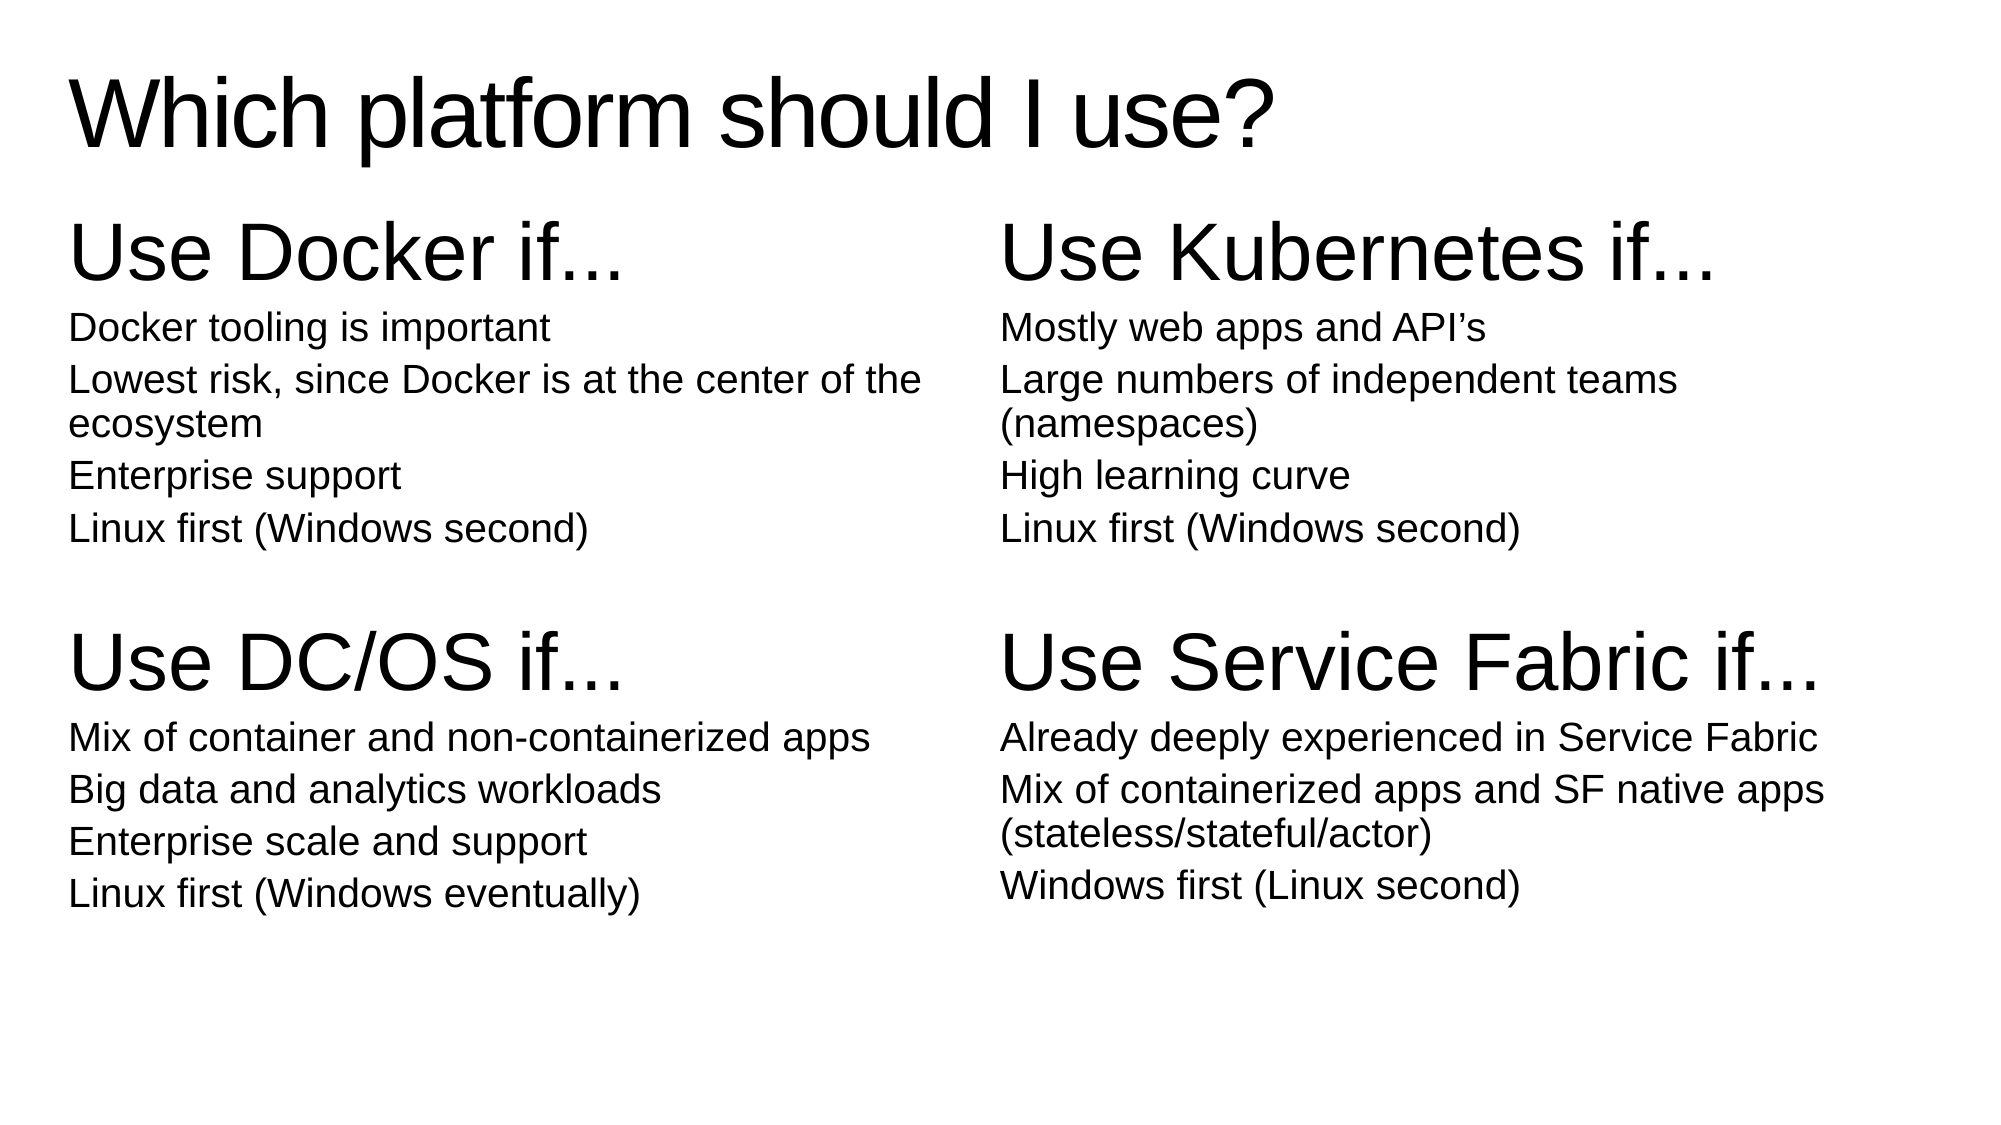

# Which platform should I use?
Use Docker if...
Docker tooling is important
Lowest risk, since Docker is at the center of the ecosystem
Enterprise support
Linux first (Windows second)

Use DC/OS if...
Mix of container and non-containerized apps
Big data and analytics workloads
Enterprise scale and support
Linux first (Windows eventually)
Use Kubernetes if...
Mostly web apps and API’s
Large numbers of independent teams (namespaces)
High learning curve
Linux first (Windows second)

Use Service Fabric if...
Already deeply experienced in Service Fabric
Mix of containerized apps and SF native apps (stateless/stateful/actor)
Windows first (Linux second)